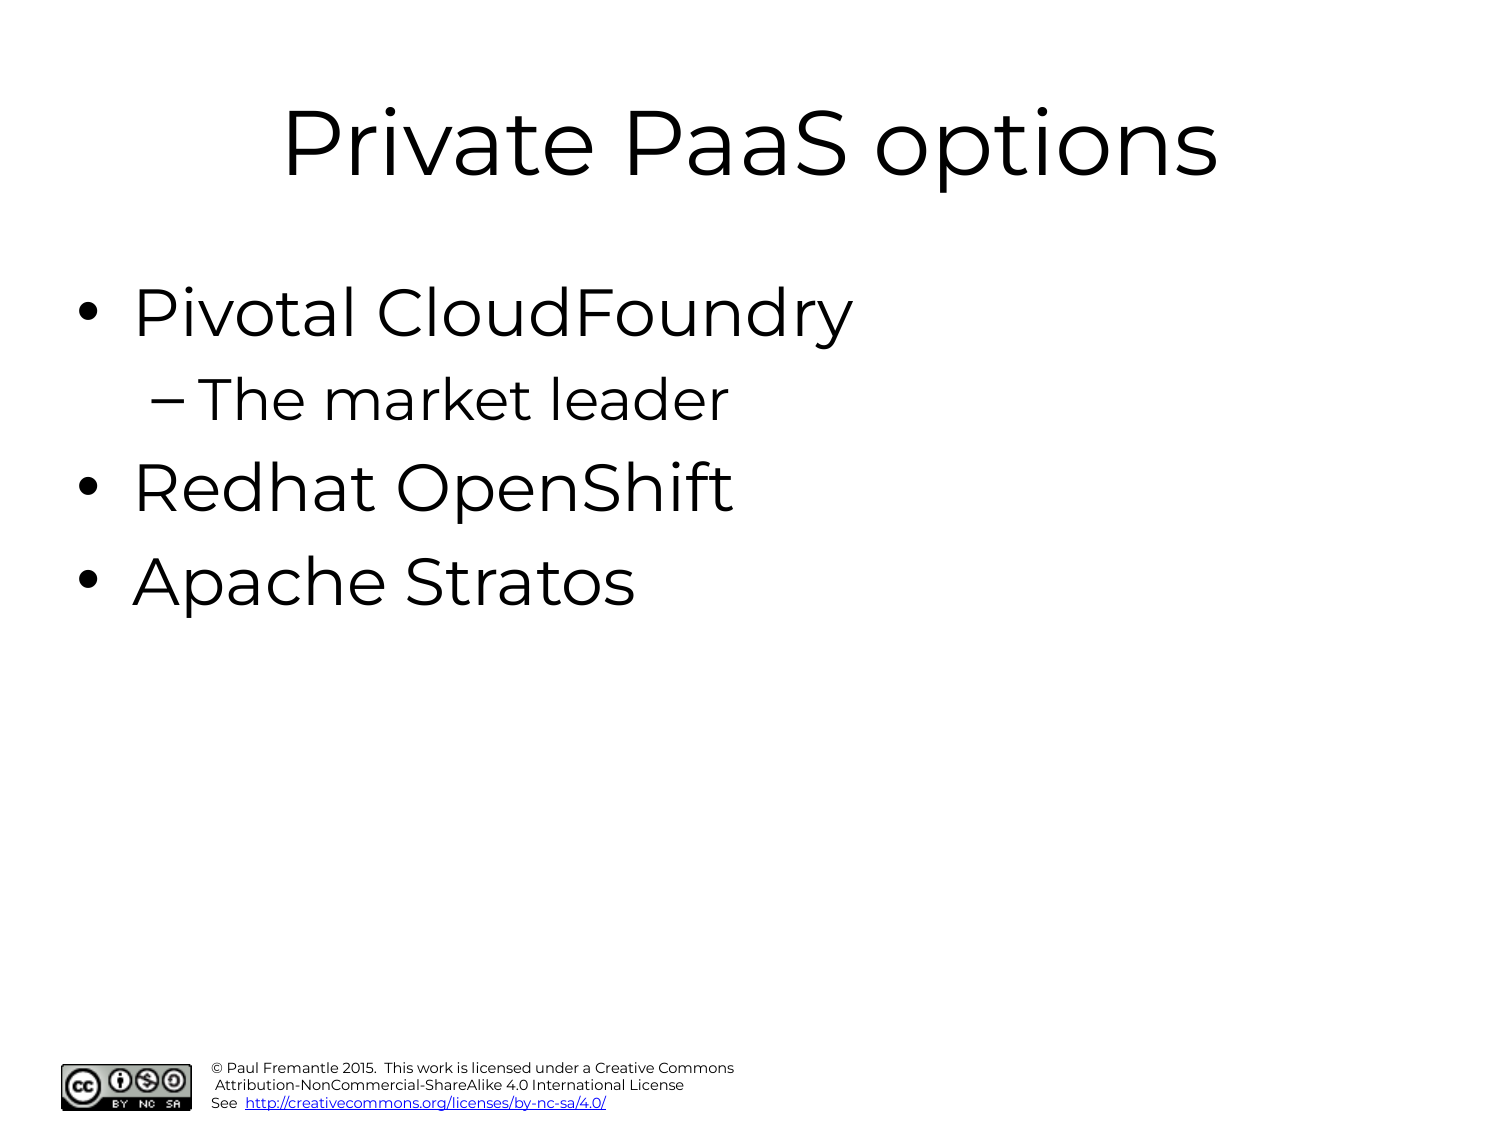

# Private PaaS options
Pivotal CloudFoundry
The market leader
Redhat OpenShift
Apache Stratos